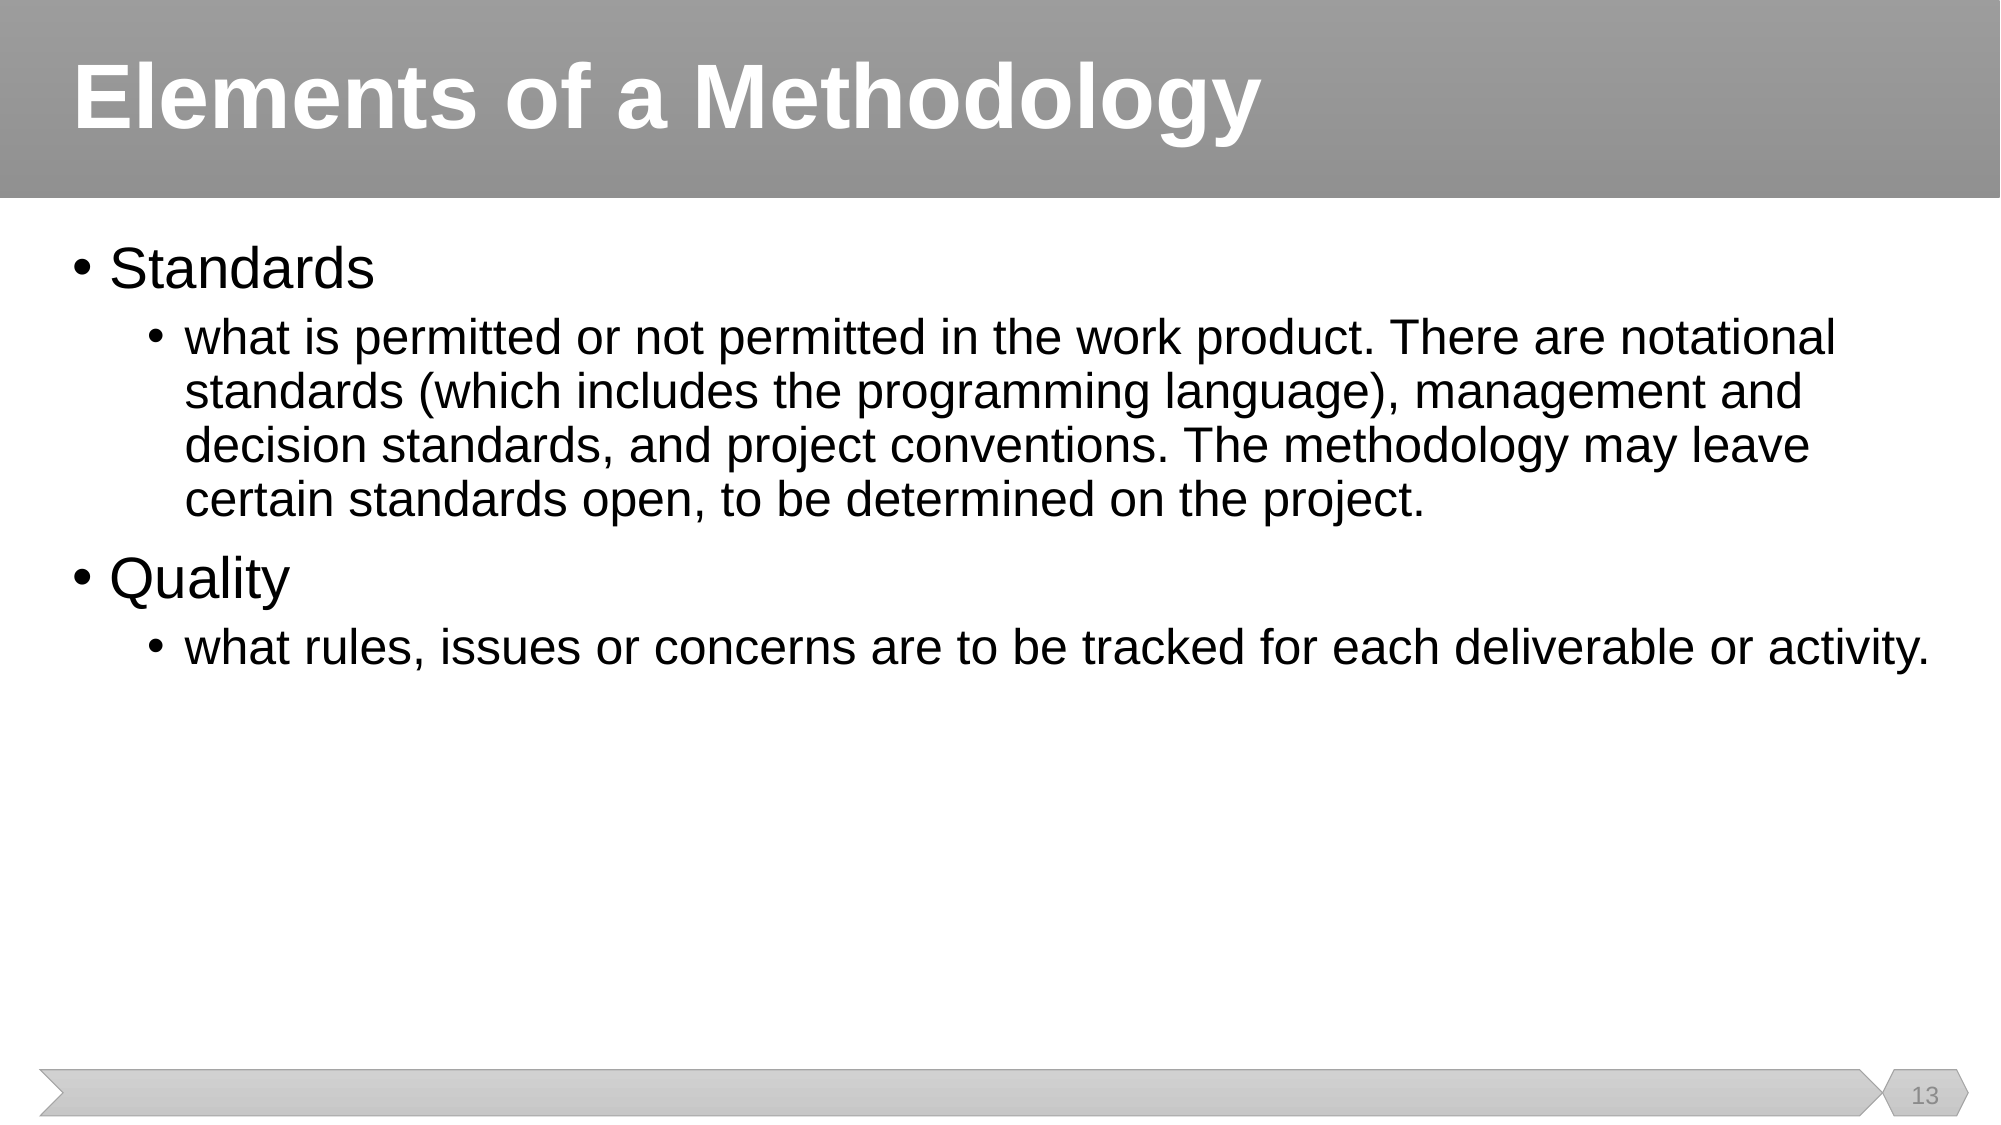

# Elements of a Methodology
Standards
what is permitted or not permitted in the work product. There are notational standards (which includes the programming language), management and decision standards, and project conventions. The methodology may leave certain standards open, to be determined on the project.
Quality
what rules, issues or concerns are to be tracked for each deliverable or activity.
13